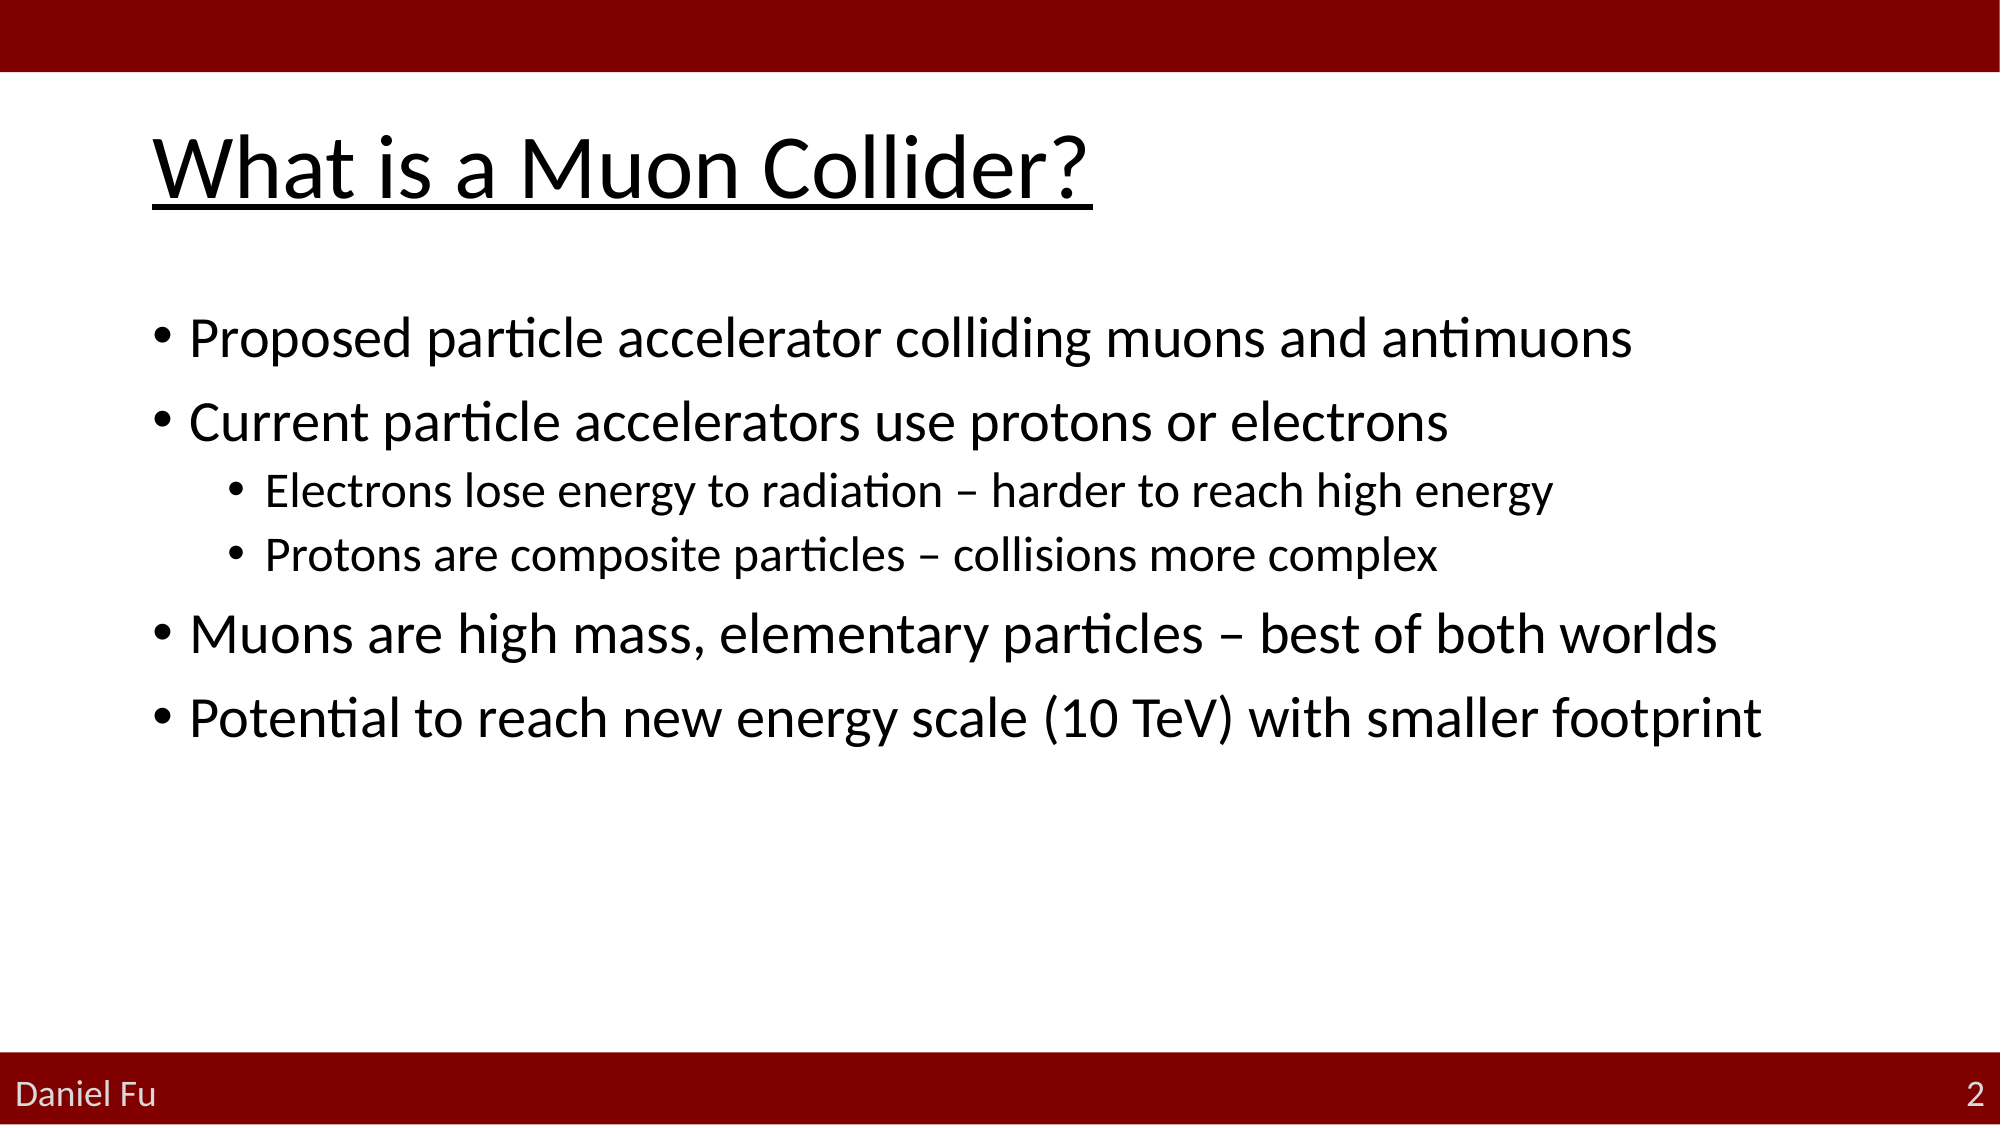

# What is a Muon Collider?
Proposed particle accelerator colliding muons and antimuons
Current particle accelerators use protons or electrons
Electrons lose energy to radiation – harder to reach high energy
Protons are composite particles – collisions more complex
Muons are high mass, elementary particles – best of both worlds
Potential to reach new energy scale (10 TeV) with smaller footprint
2
Daniel Fu